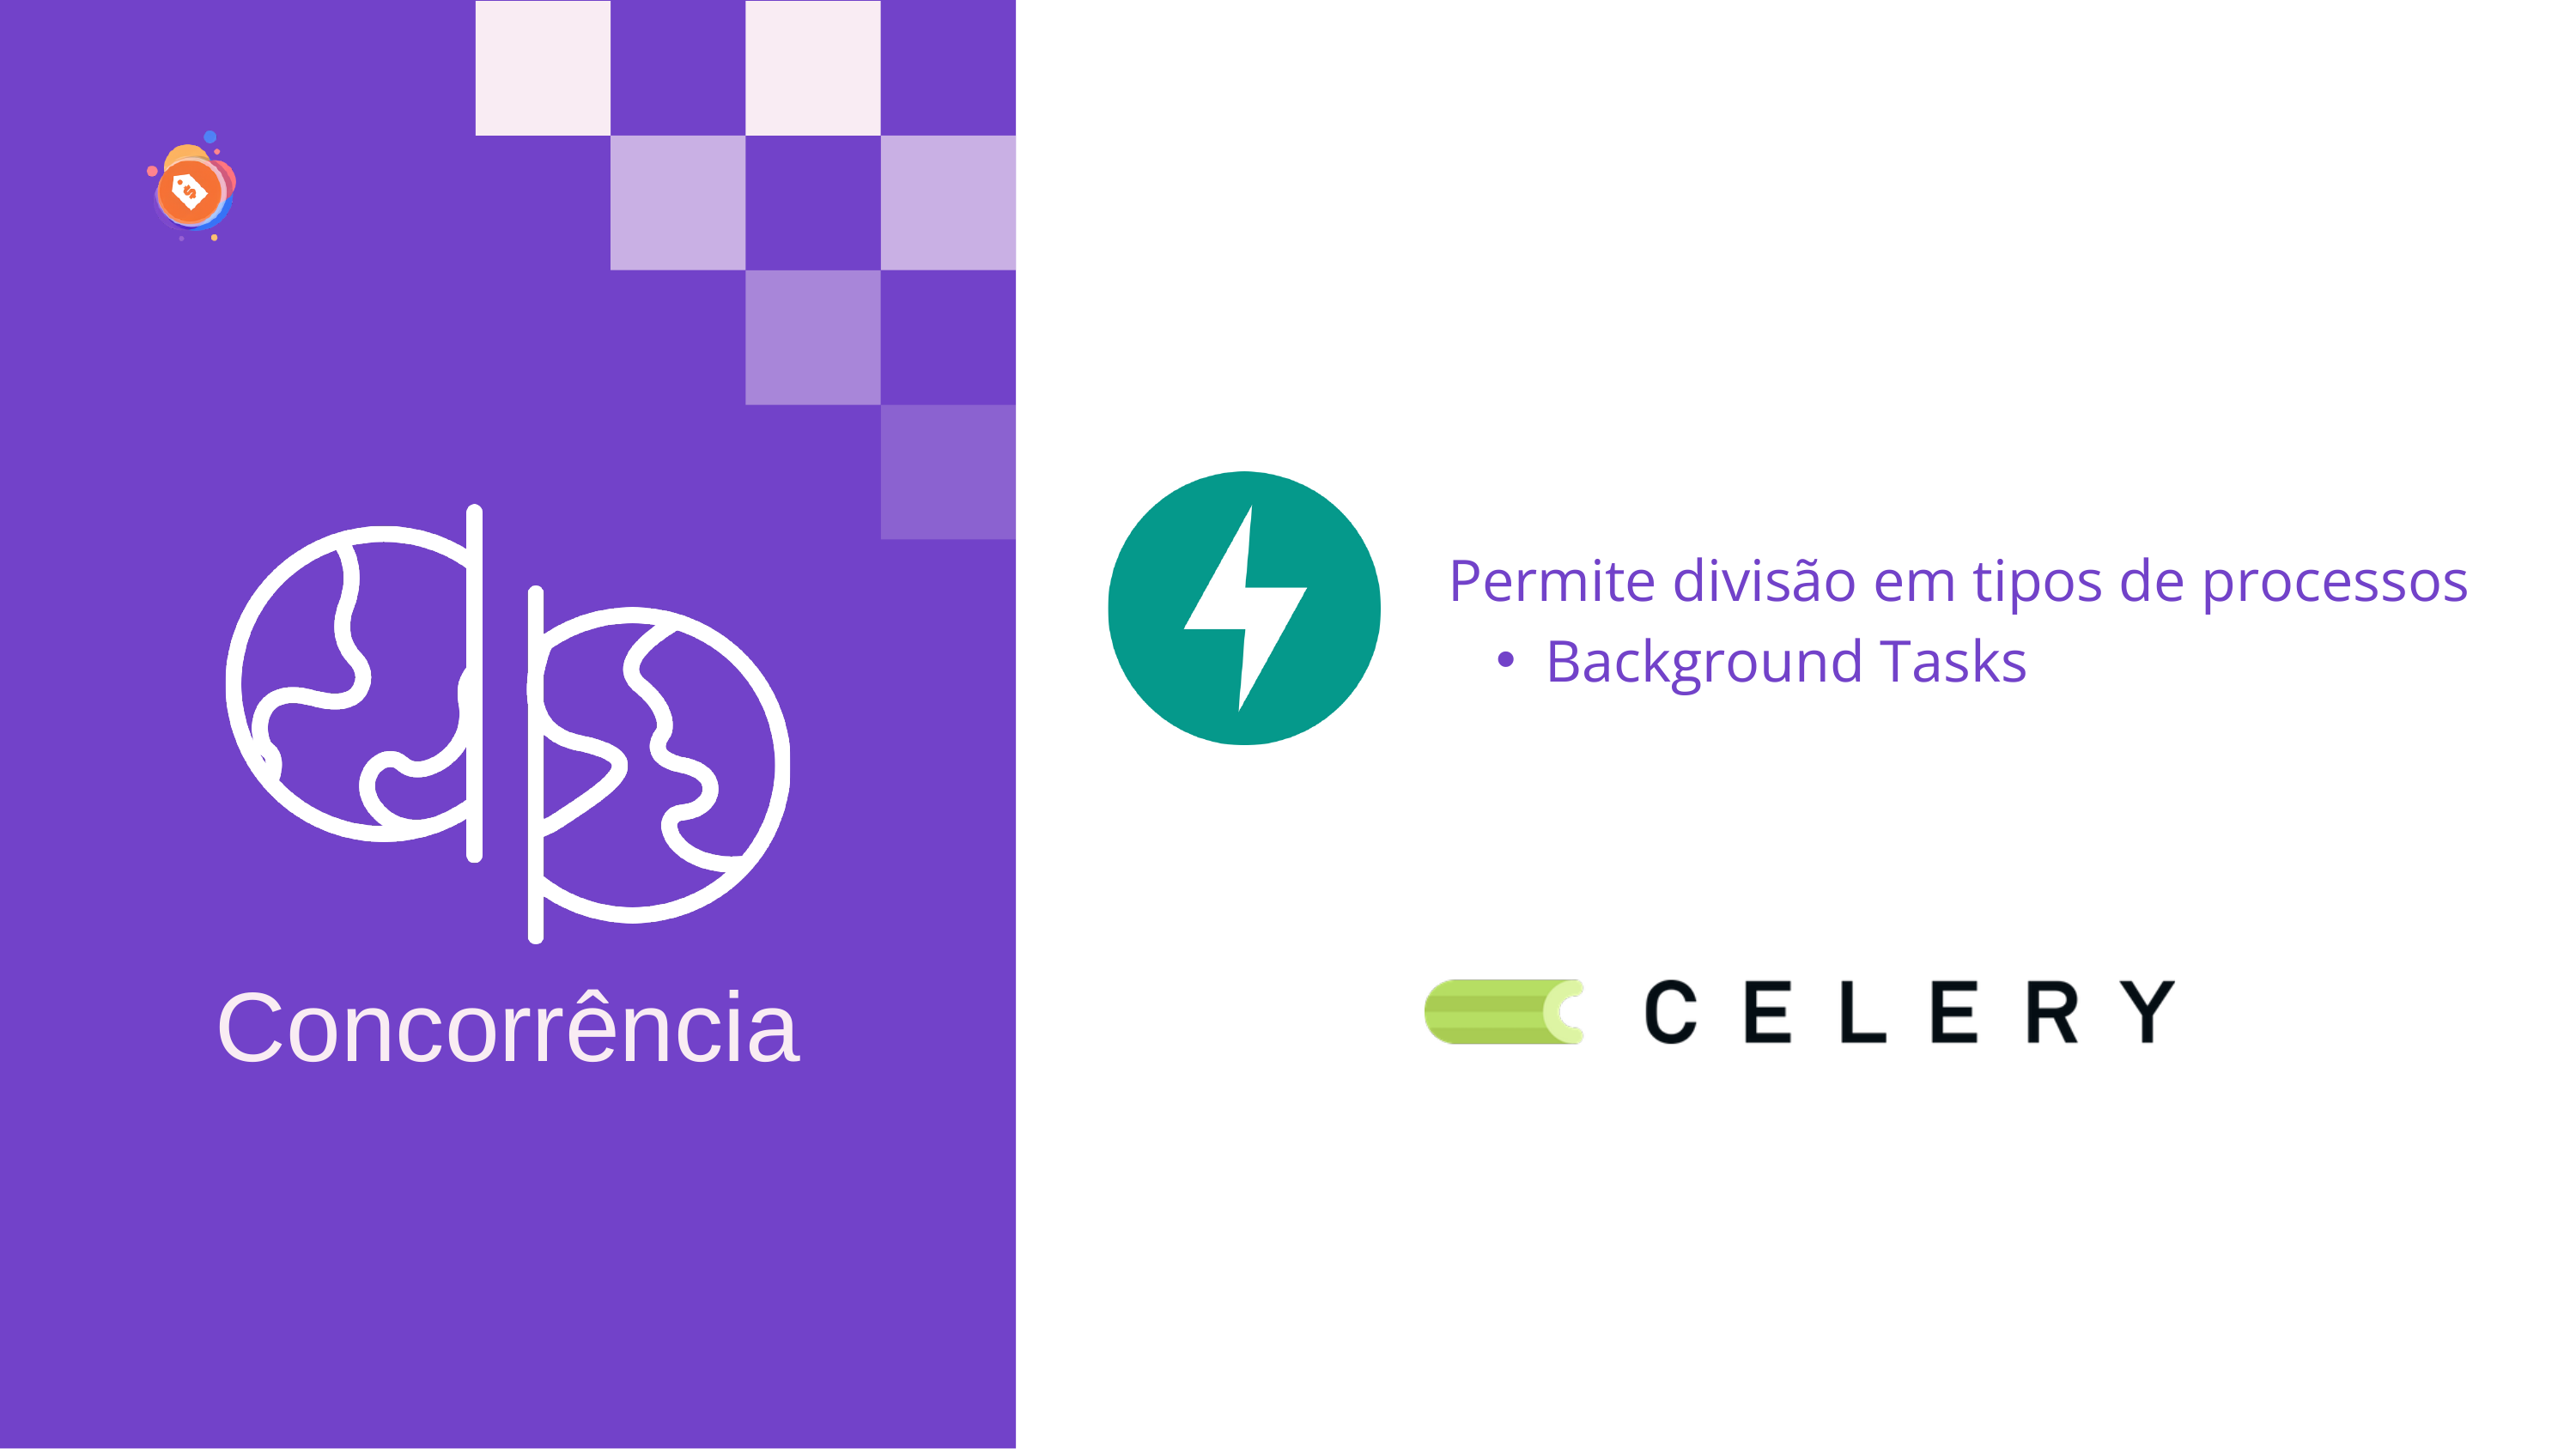

Permite divisão em tipos de processos
Background Tasks

Concorrência